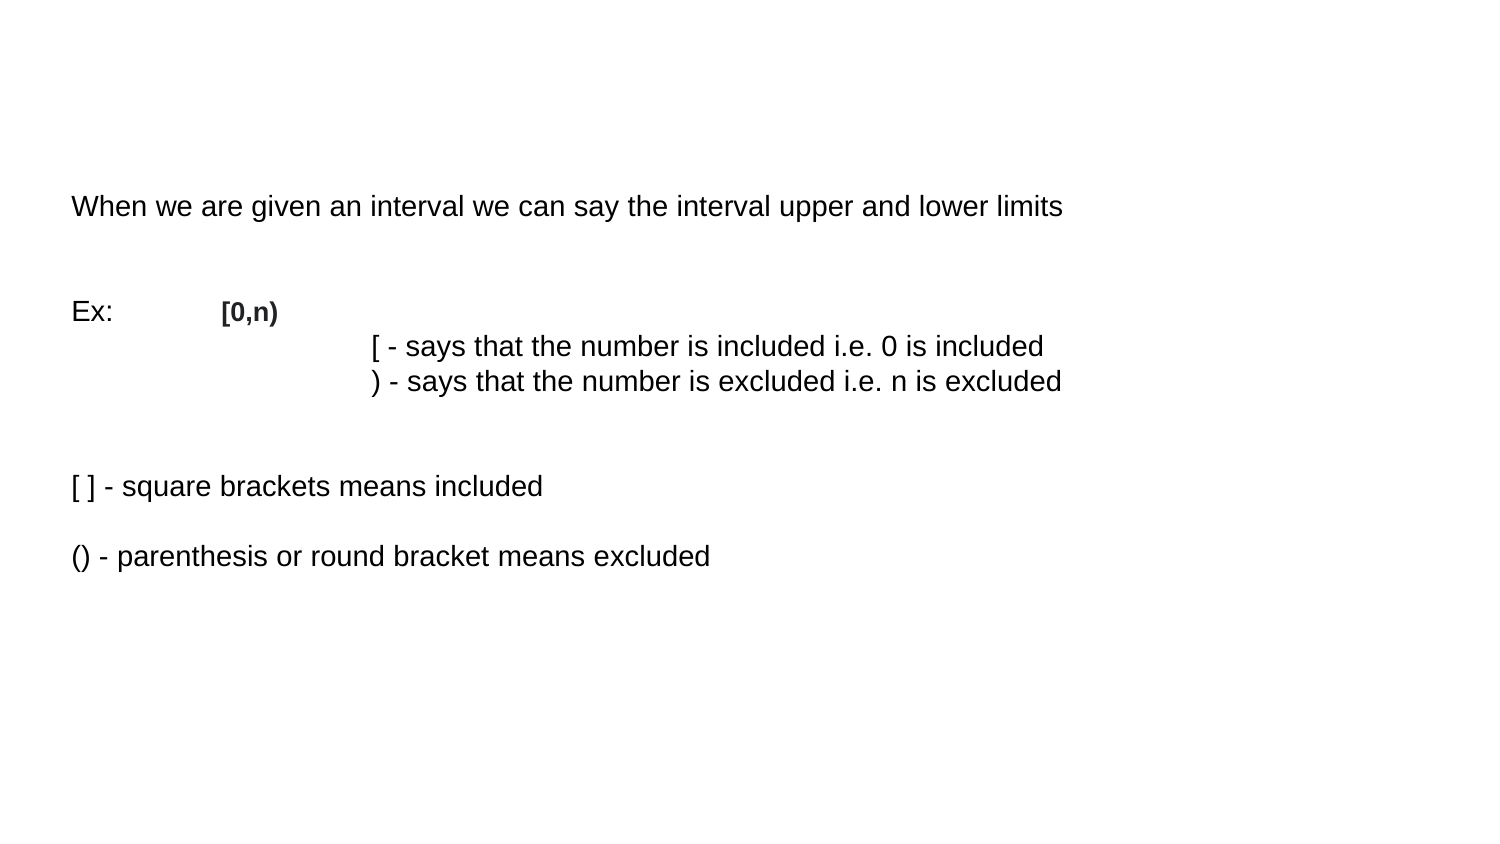

When we are given an interval we can say the interval upper and lower limits

Ex:	[0,n)
		[ - says that the number is included i.e. 0 is included
		) - says that the number is excluded i.e. n is excluded

[ ] - square brackets means included

() - parenthesis or round bracket means excluded